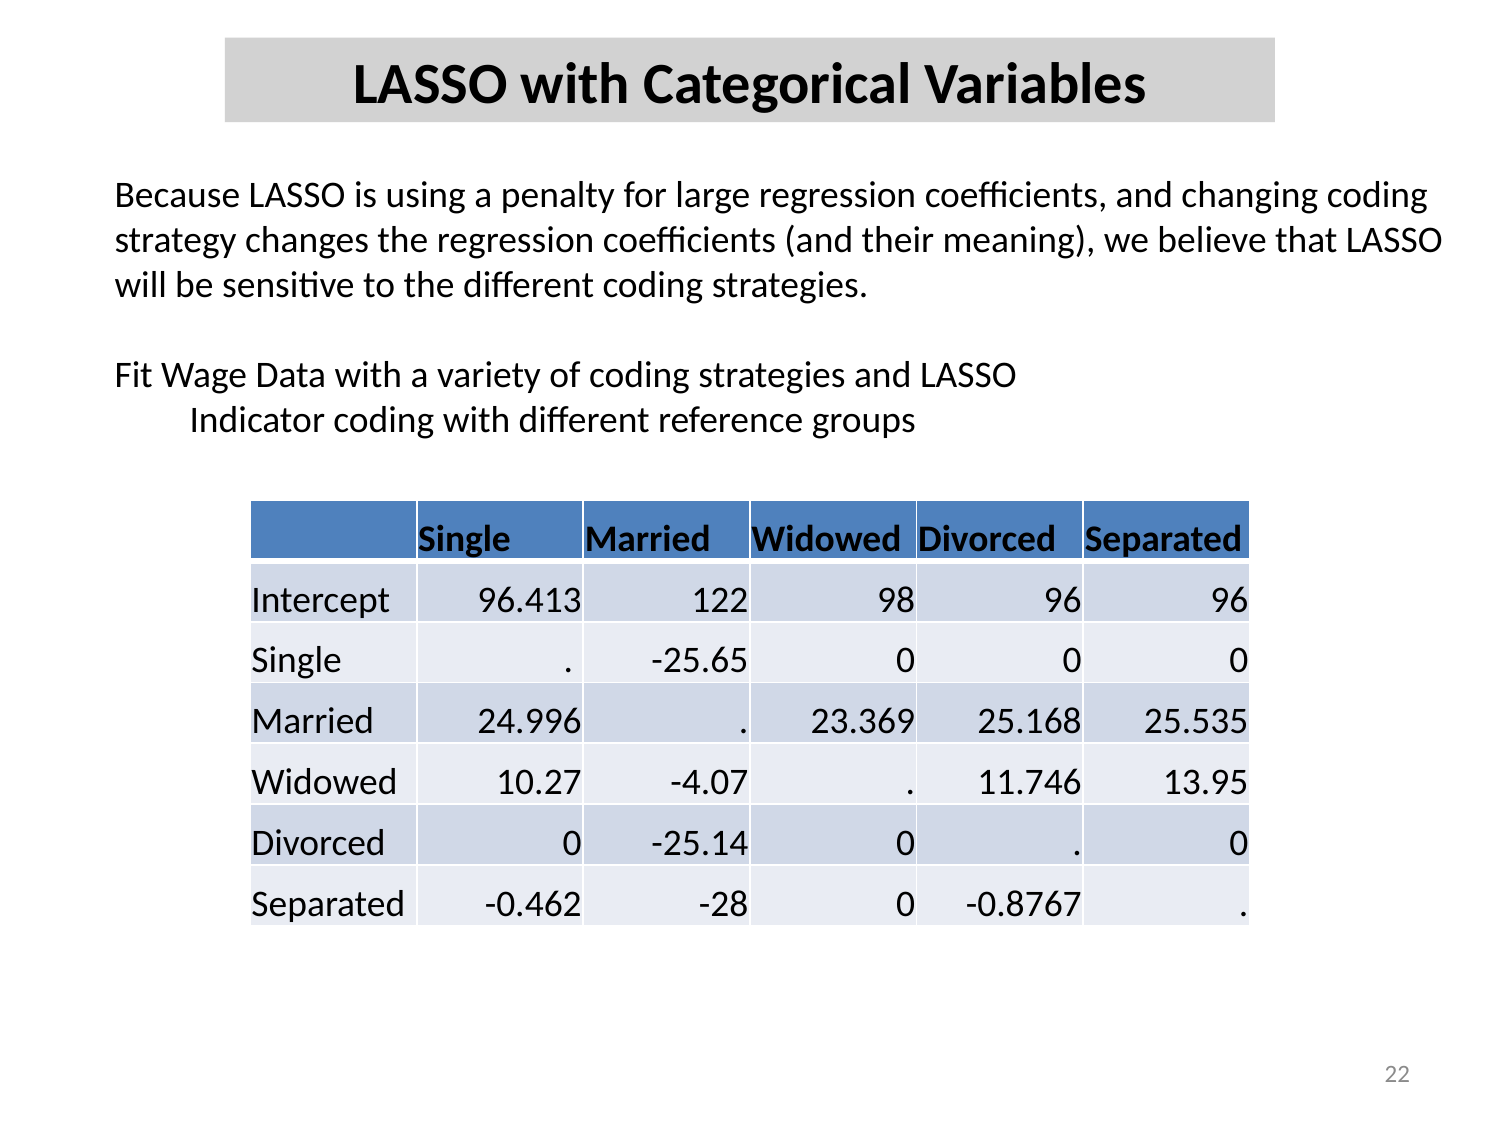

LASSO with Categorical Variables
Because LASSO is using a penalty for large regression coefficients, and changing coding strategy changes the regression coefficients (and their meaning), we believe that LASSO will be sensitive to the different coding strategies.

Fit Wage Data with a variety of coding strategies and LASSO
Indicator coding with different reference groups

|  | Single | Married | Widowed | Divorced | Separated |
| --- | --- | --- | --- | --- | --- |
| Intercept | 96.413 | 122 | 98 | 96 | 96 |
| Single | . | -25.65 | 0 | 0 | 0 |
| Married | 24.996 | . | 23.369 | 25.168 | 25.535 |
| Widowed | 10.27 | -4.07 | . | 11.746 | 13.95 |
| Divorced | 0 | -25.14 | 0 | . | 0 |
| Separated | -0.462 | -28 | 0 | -0.8767 | . |
22